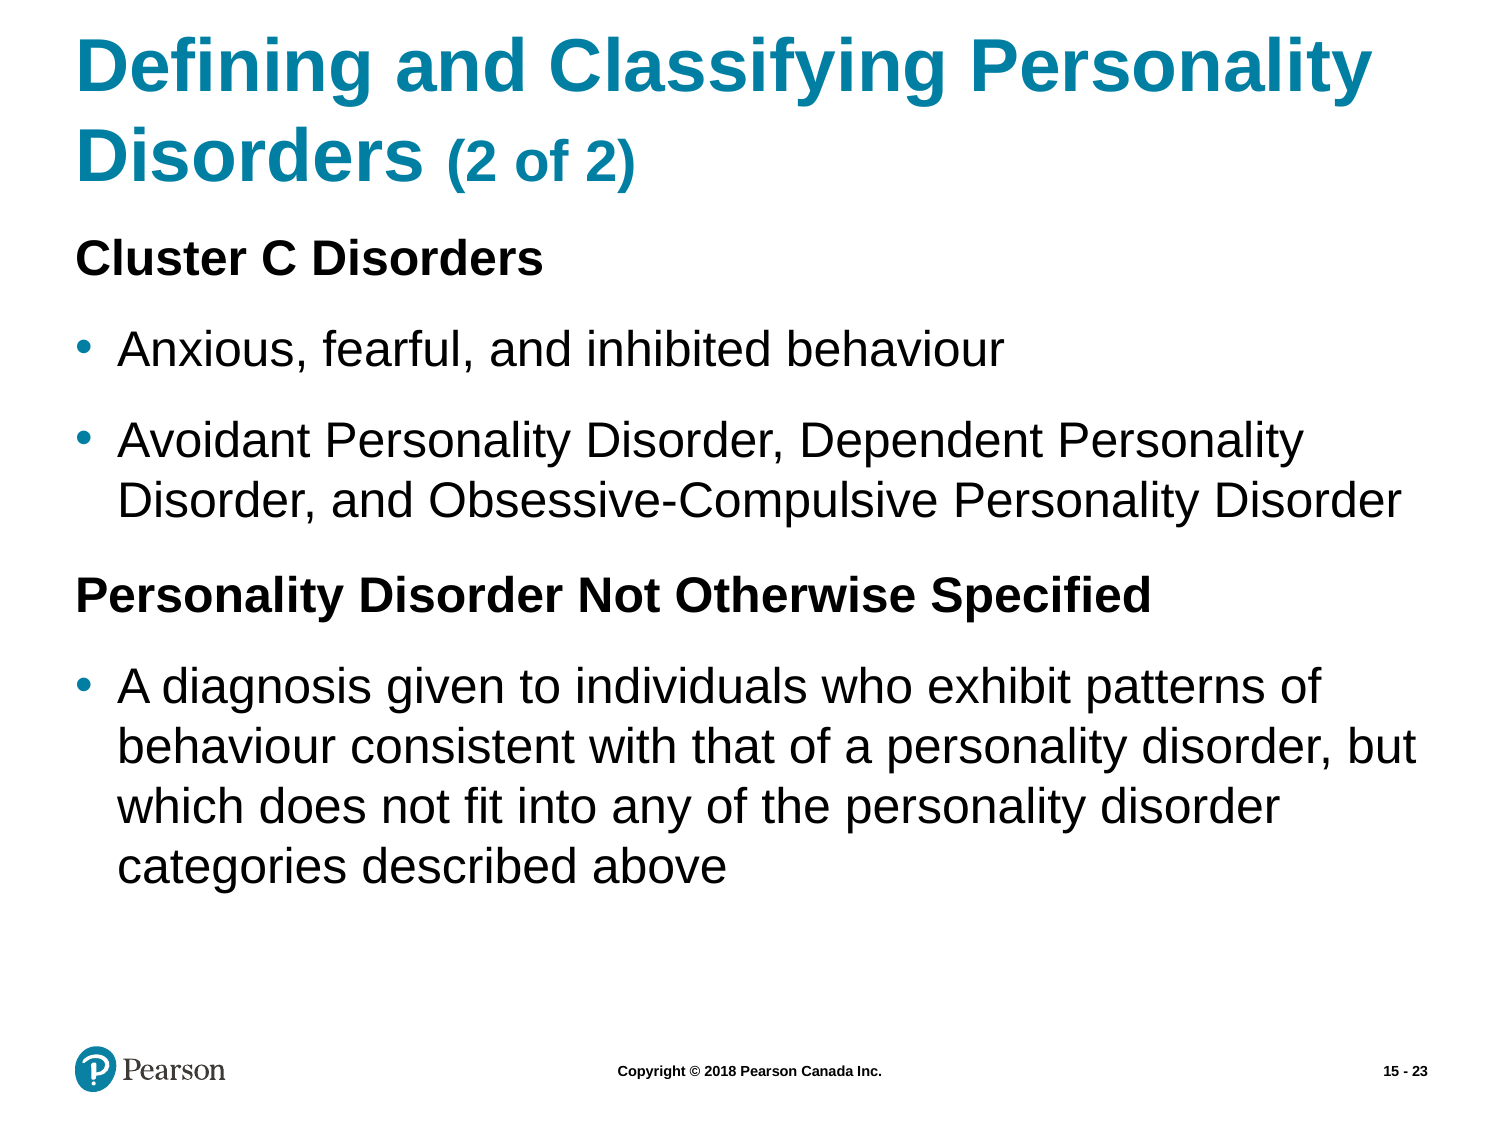

# Defining and Classifying Personality Disorders (2 of 2)
Cluster C Disorders
Anxious, fearful, and inhibited behaviour
Avoidant Personality Disorder, Dependent Personality Disorder, and Obsessive-Compulsive Personality Disorder
Personality Disorder Not Otherwise Specified
A diagnosis given to individuals who exhibit patterns of behaviour consistent with that of a personality disorder, but which does not fit into any of the personality disorder categories described above